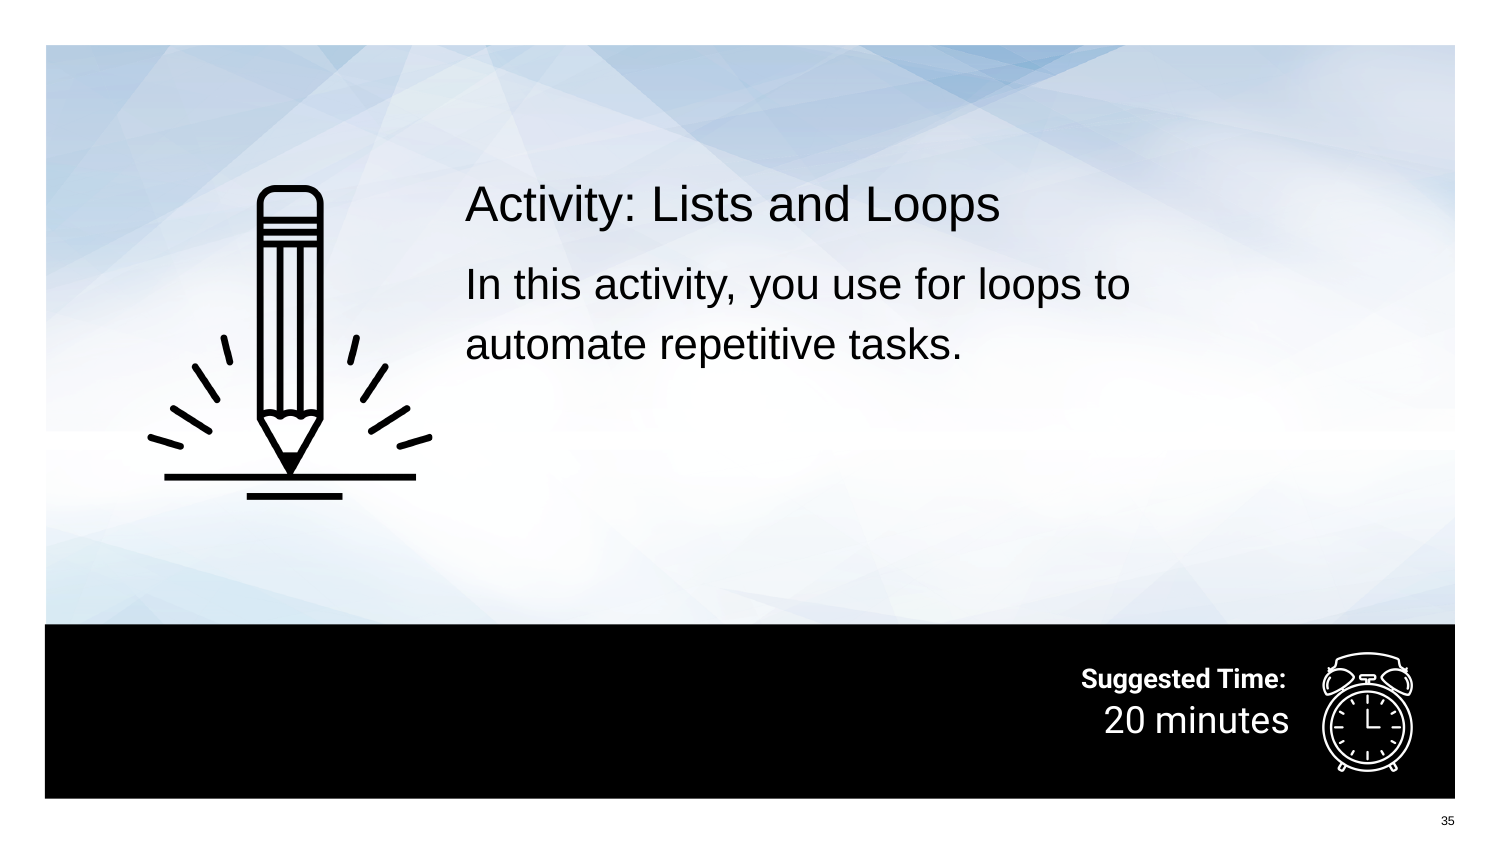

Activity: Lists and Loops
In this activity, you use for loops to automate repetitive tasks.
# 20 minutes
35